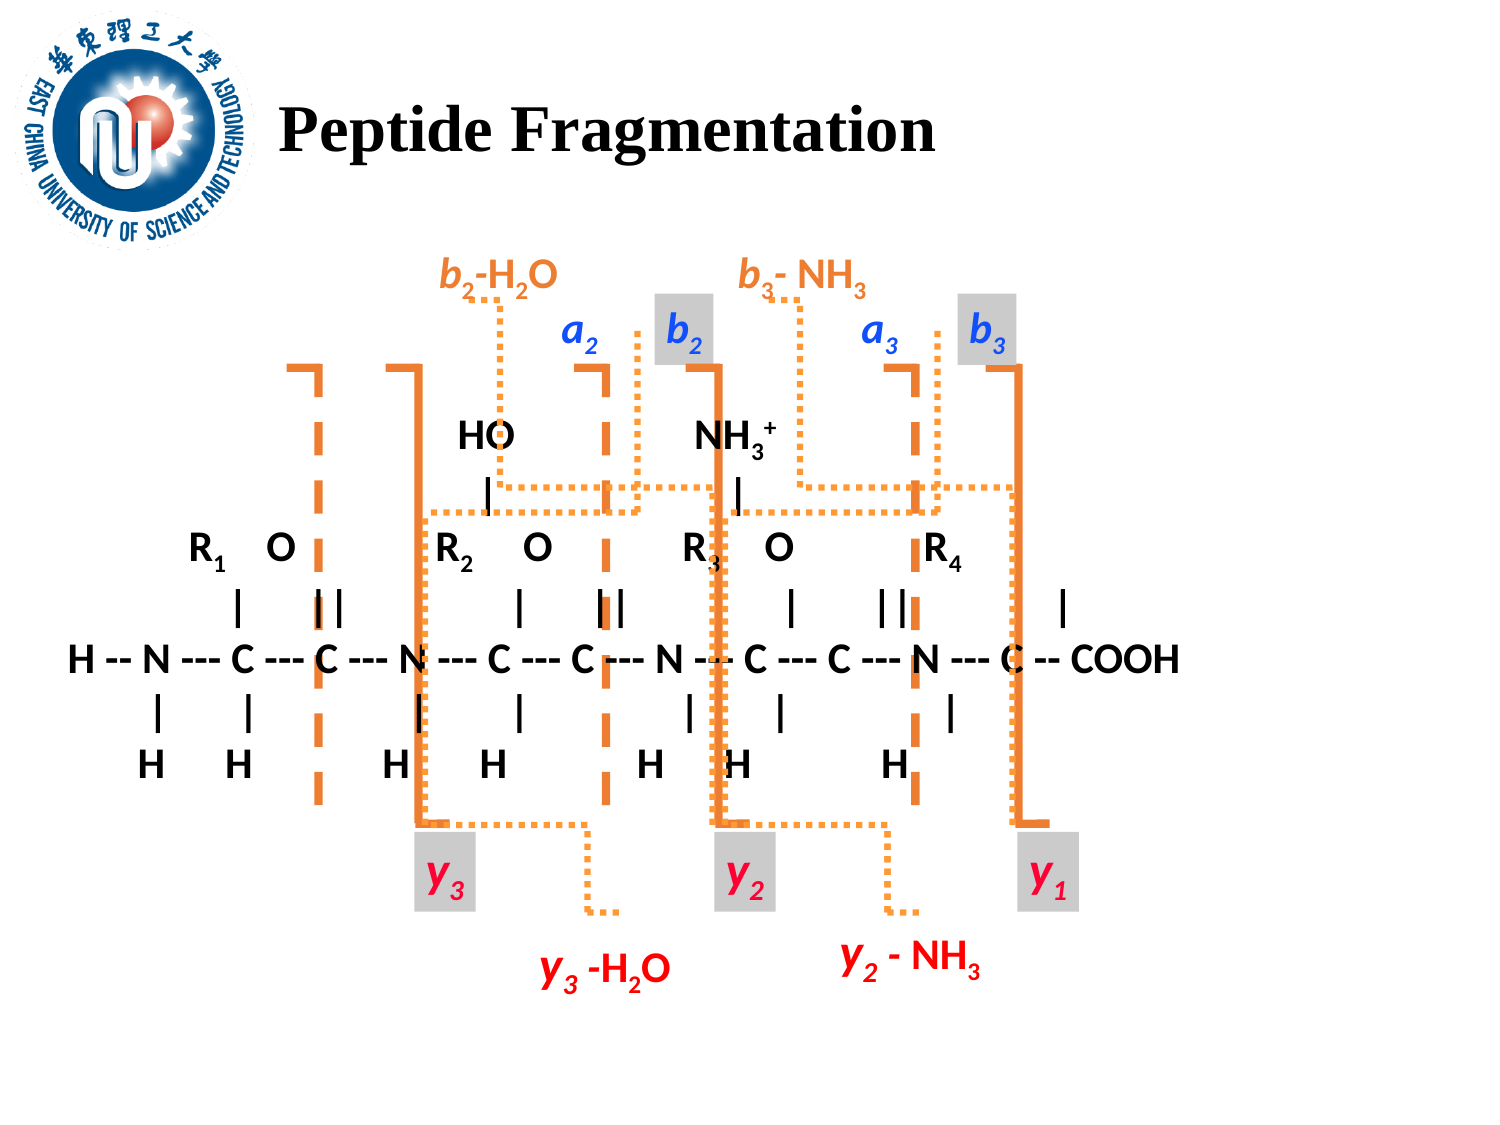

# Peptide Fragmentation
b2-H2O
b3- NH3
a2
b2
a3
b3

                                       HO                  NH3+
                                         |                       |
                     R1       O              R2     O             R3       O             R4
                |      ||                |      ||               |       ||              |
H -- N --- C --- C --- N --- C --- C --- N --- C --- C --- N --- C -- COOH
        |       |               |        |               |       |               |
       H      H             H       H             H      H             H

y3
y2
y1

y2 - NH3

y3 -H2O